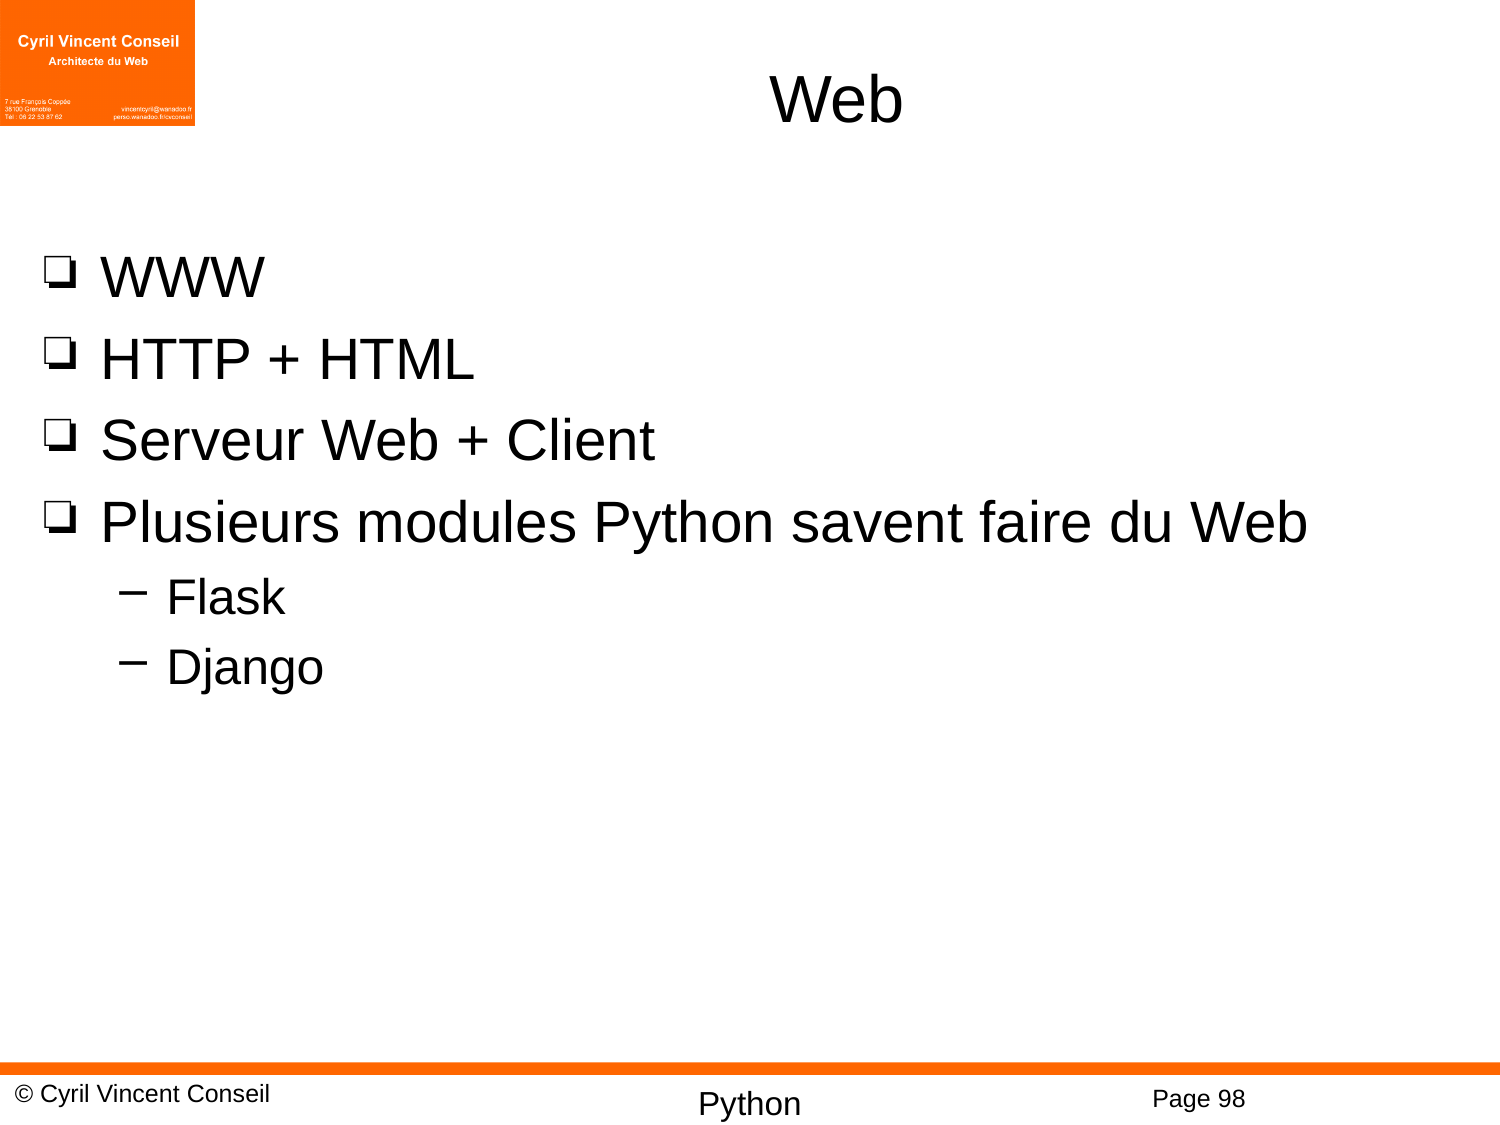

# Web
WWW
HTTP + HTML
Serveur Web + Client
Plusieurs modules Python savent faire du Web
Flask
Django